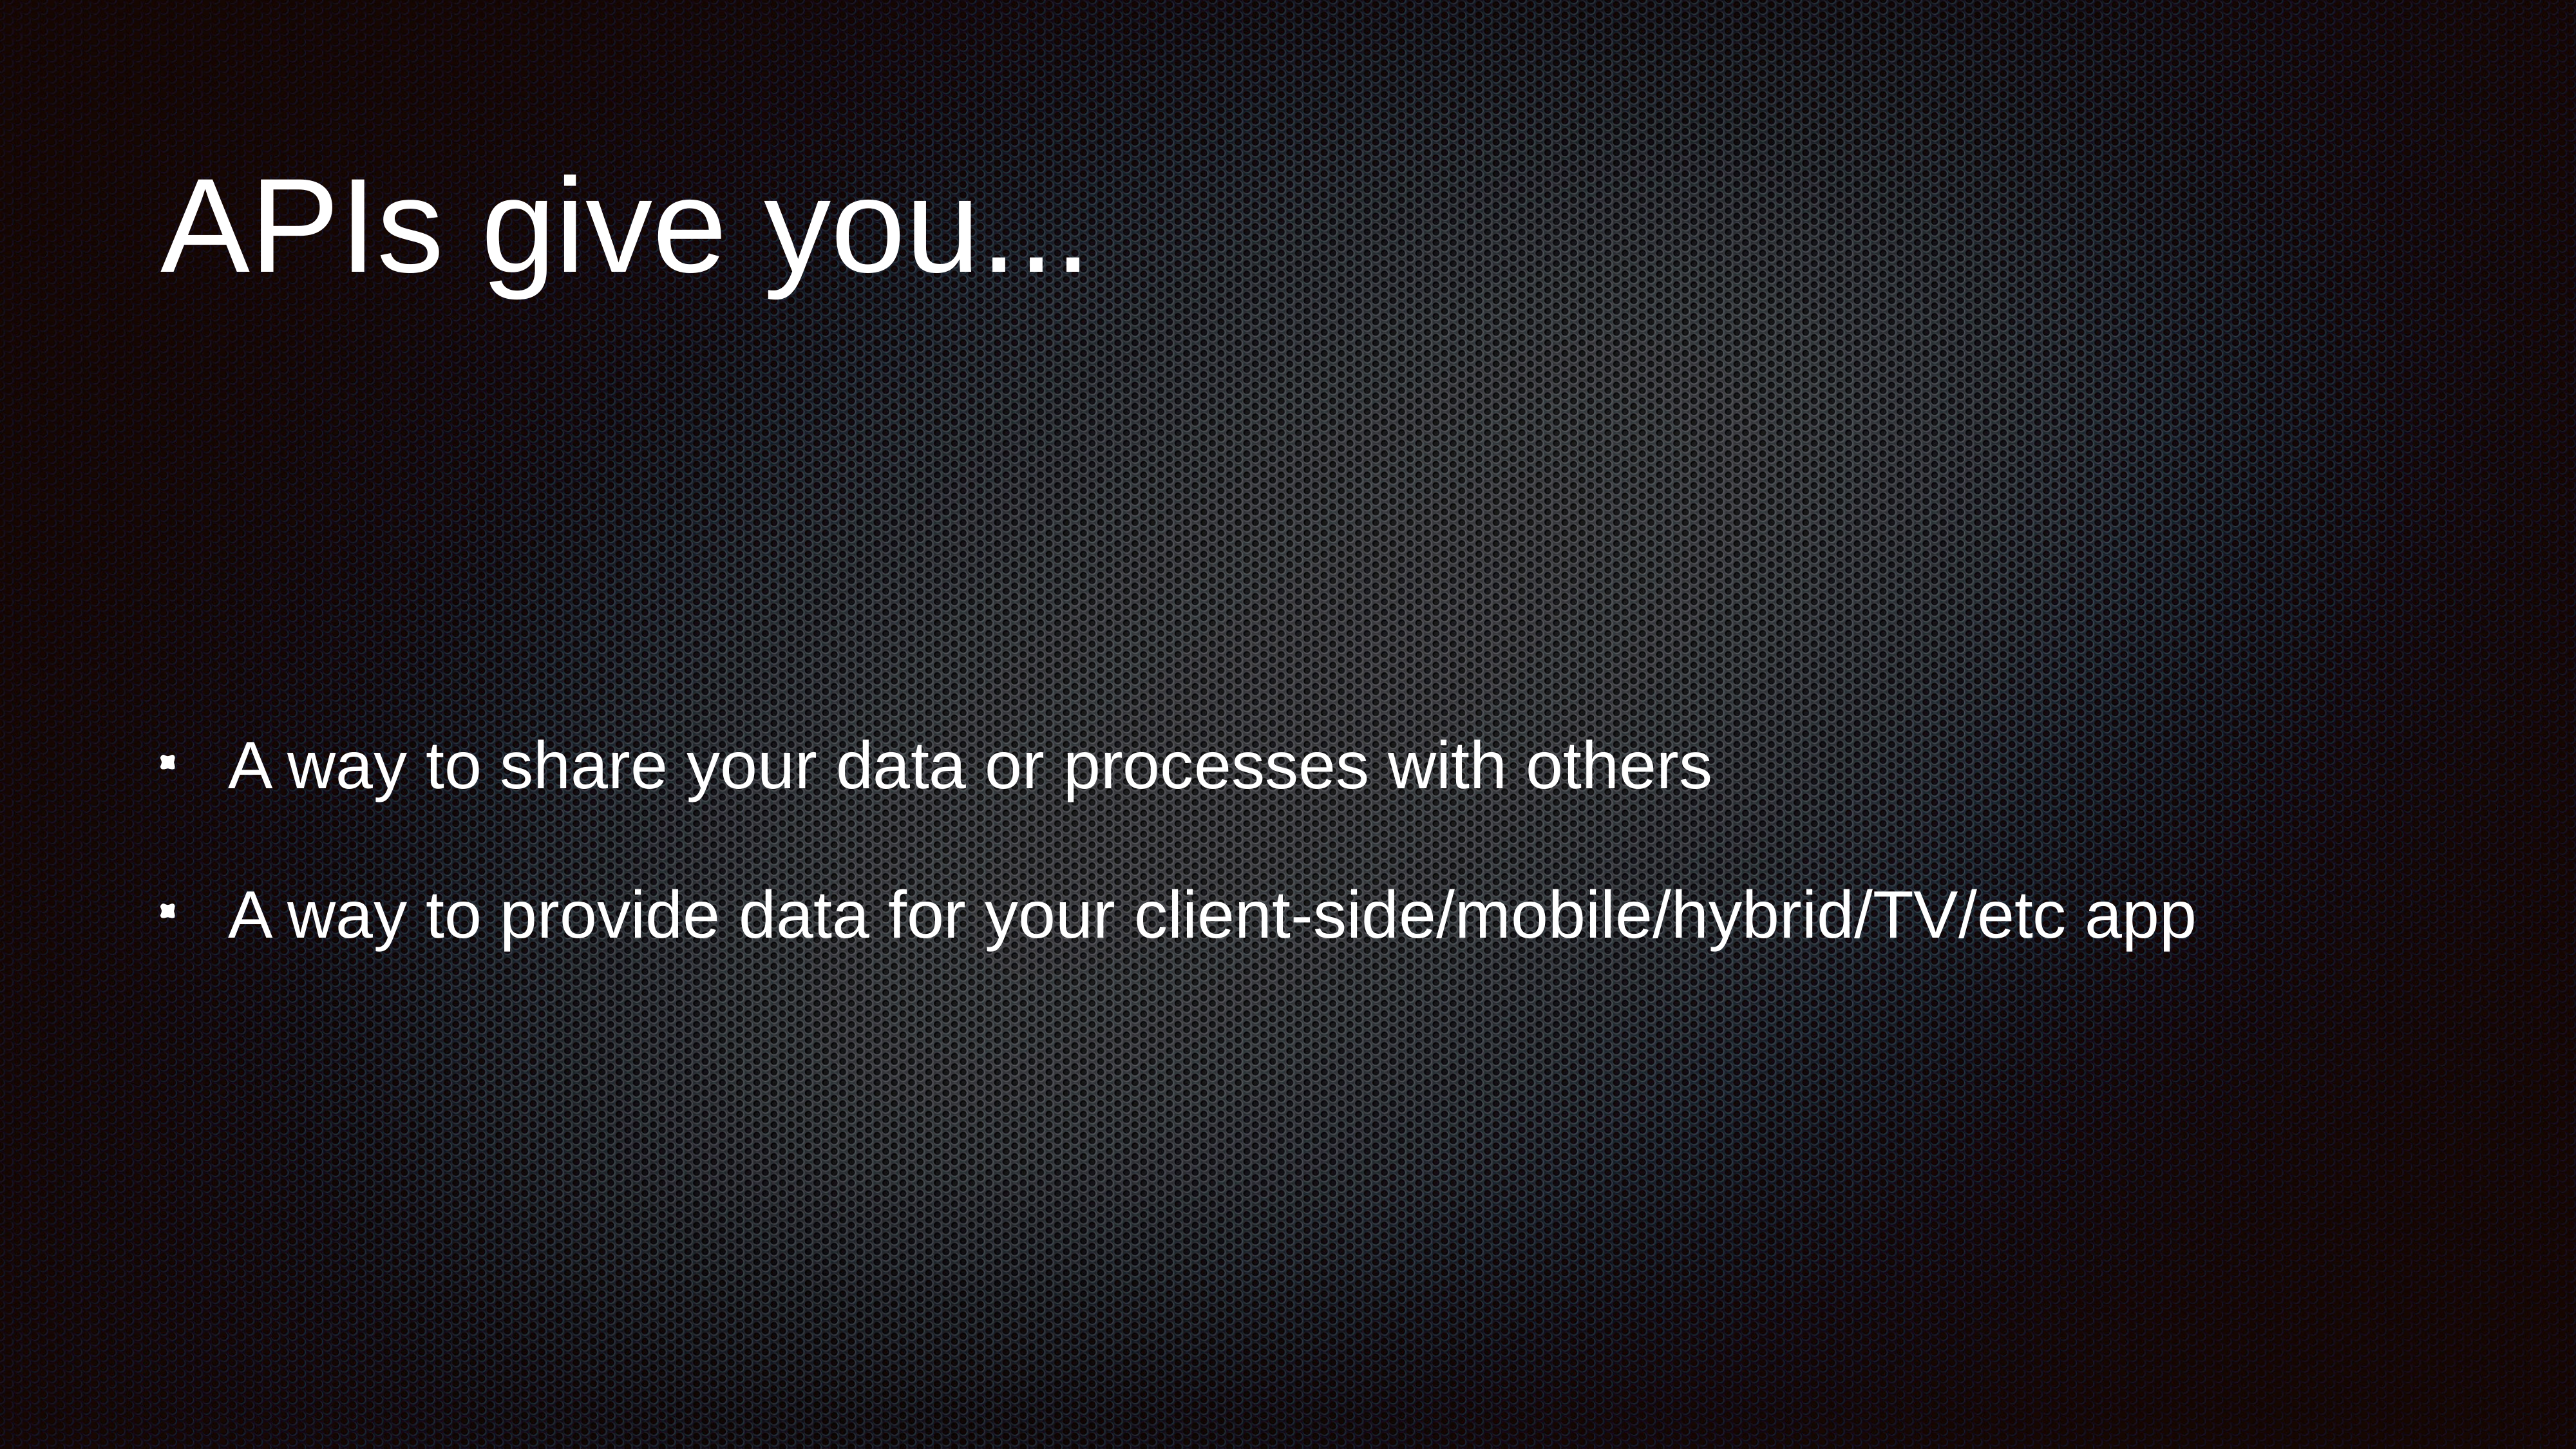

# APIs give you...
A way to share your data or processes with others
A way to provide data for your client-side/mobile/hybrid/TV/etc app